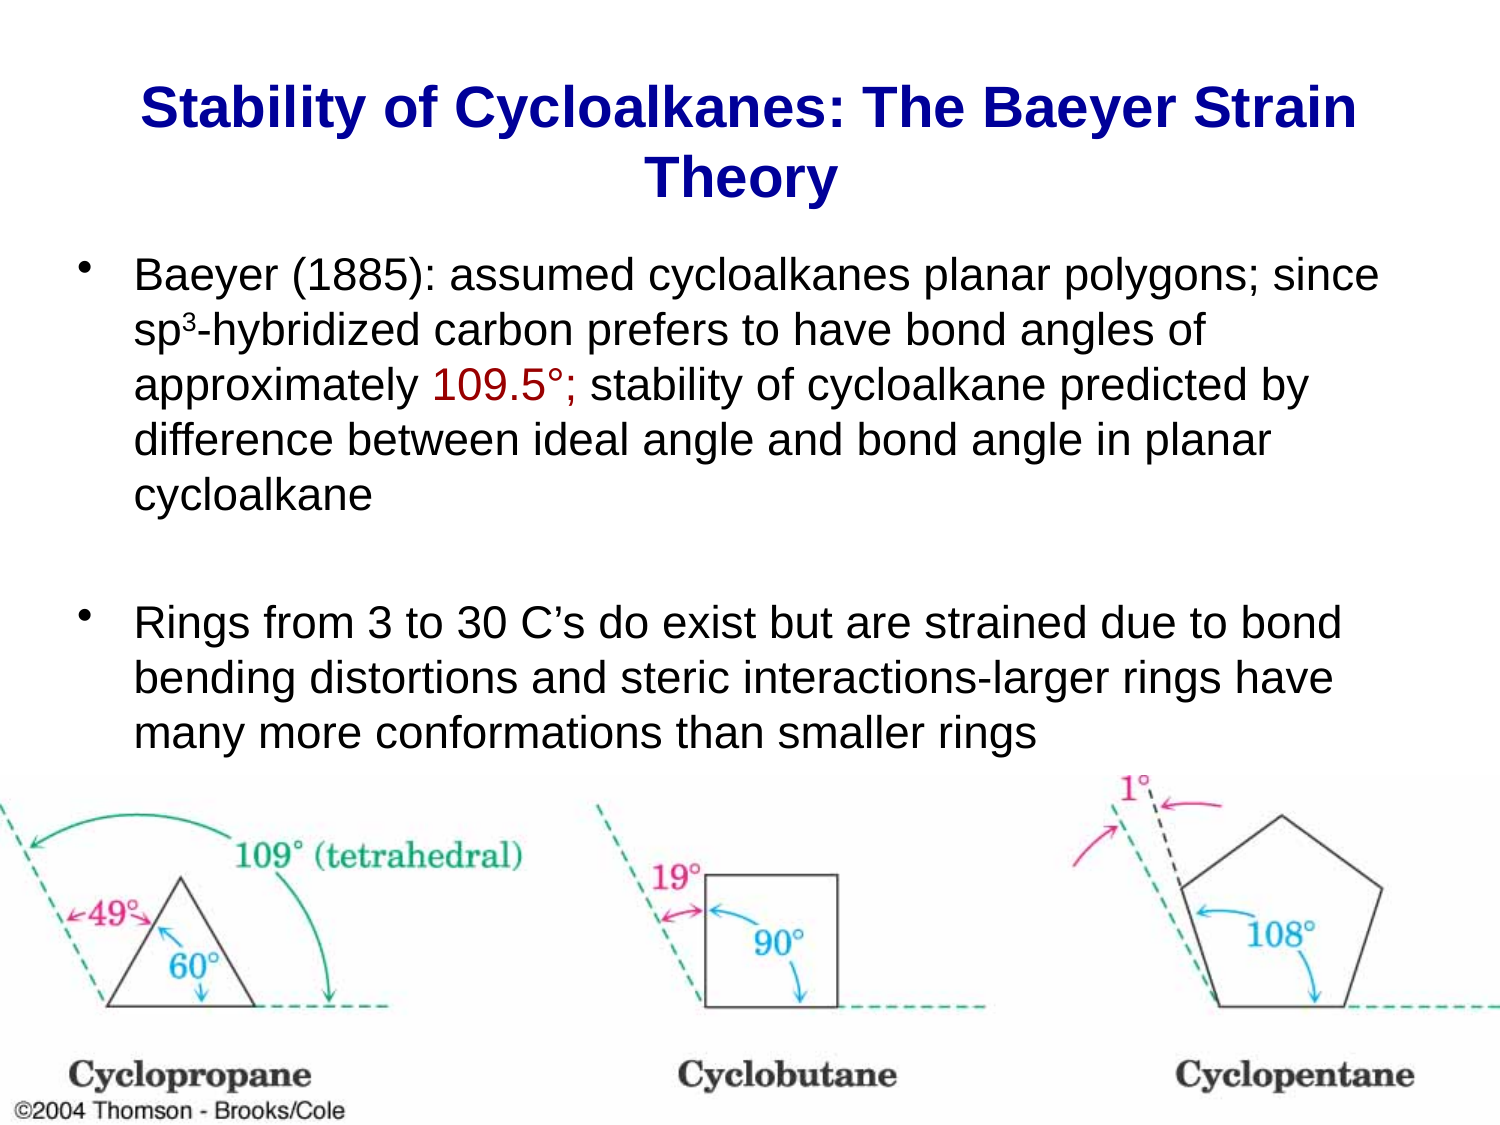

Stability of Cycloalkanes: The Baeyer Strain Theory
Baeyer (1885): assumed cycloalkanes planar polygons; since sp3-hybridized carbon prefers to have bond angles of approximately 109.5°; stability of cycloalkane predicted by difference between ideal angle and bond angle in planar cycloalkane

Rings from 3 to 30 C’s do exist but are strained due to bond bending distortions and steric interactions-larger rings have many more conformations than smaller rings

87